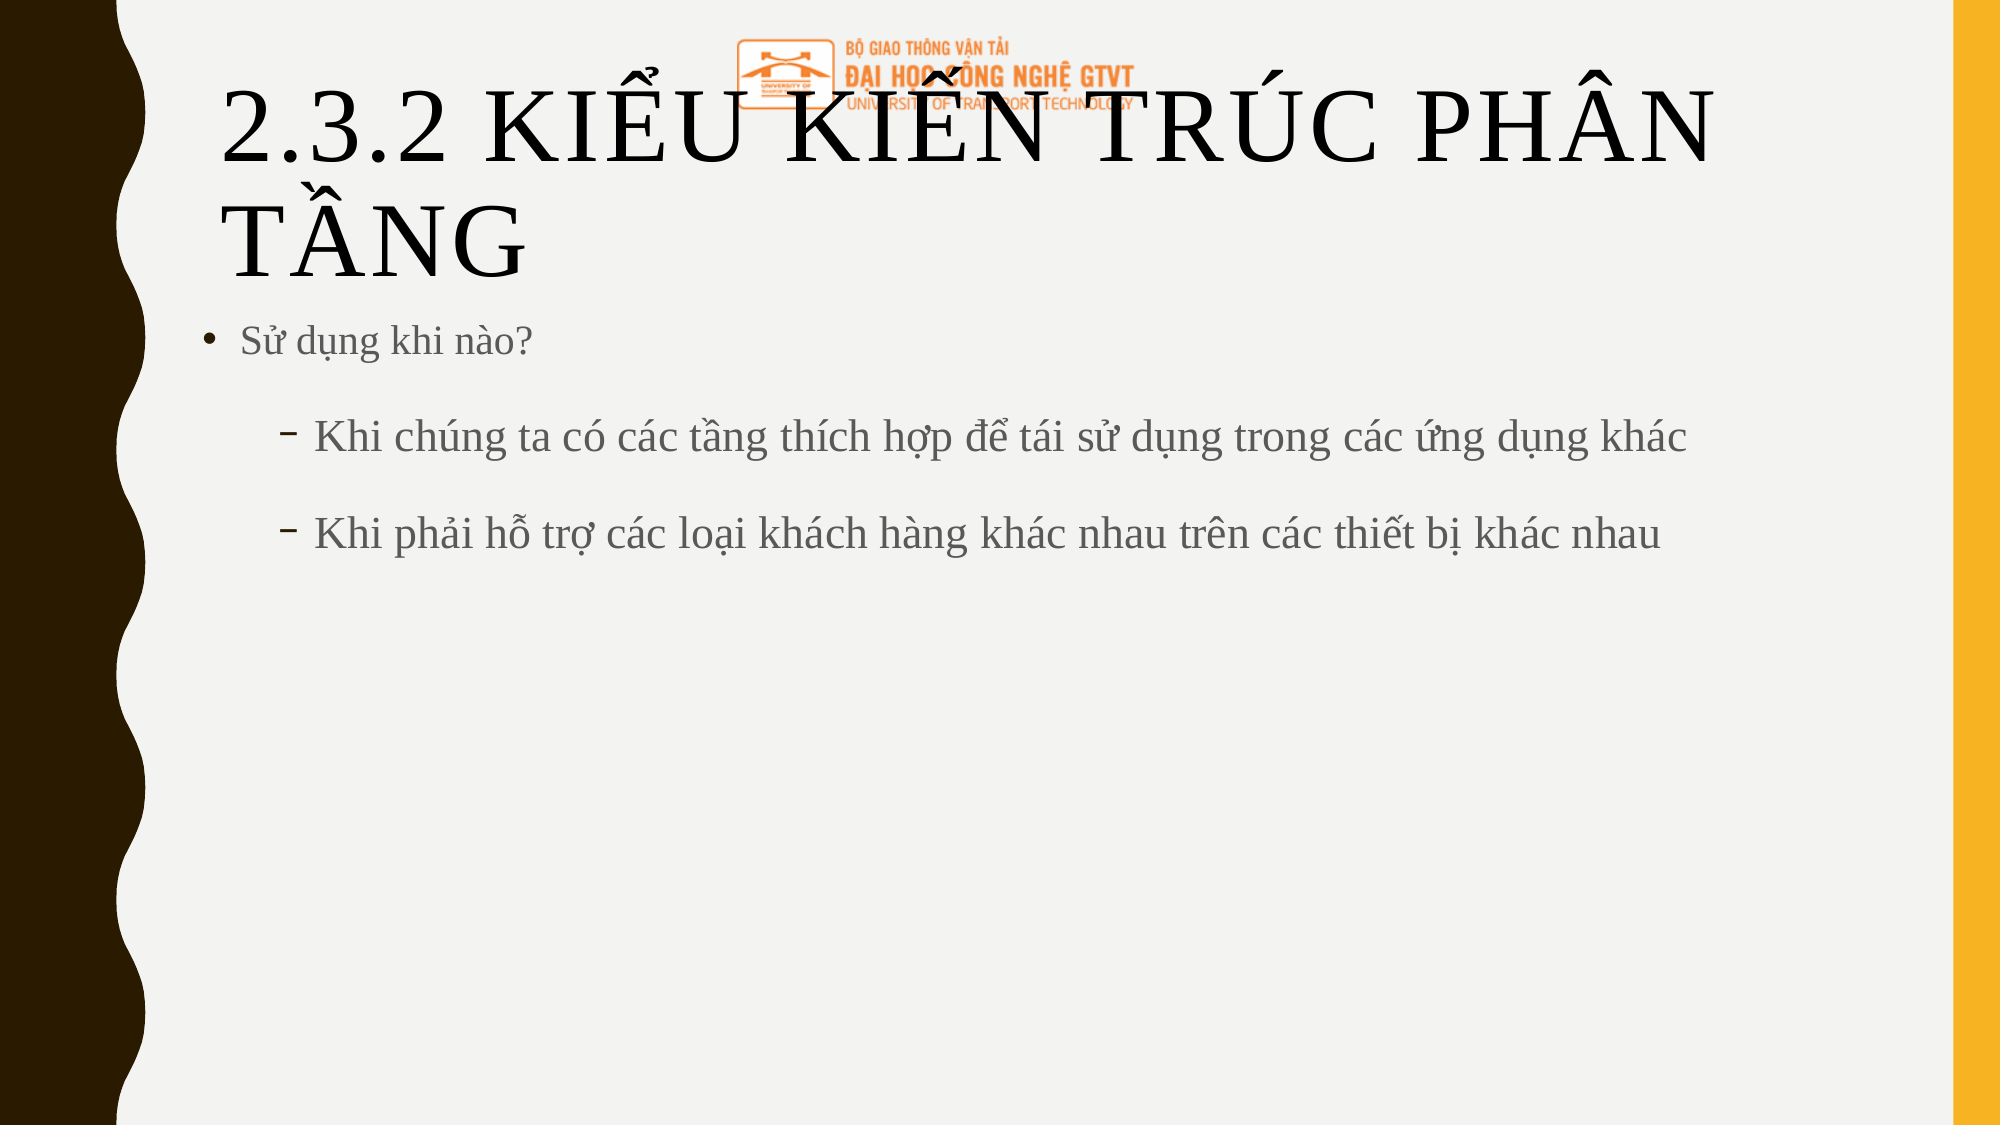

# 2.3.2 Kiểu kiến trúc Phân tầng
Sử dụng khi nào?
Khi chúng ta có các tầng thích hợp để tái sử dụng trong các ứng dụng khác
Khi phải hỗ trợ các loại khách hàng khác nhau trên các thiết bị khác nhau